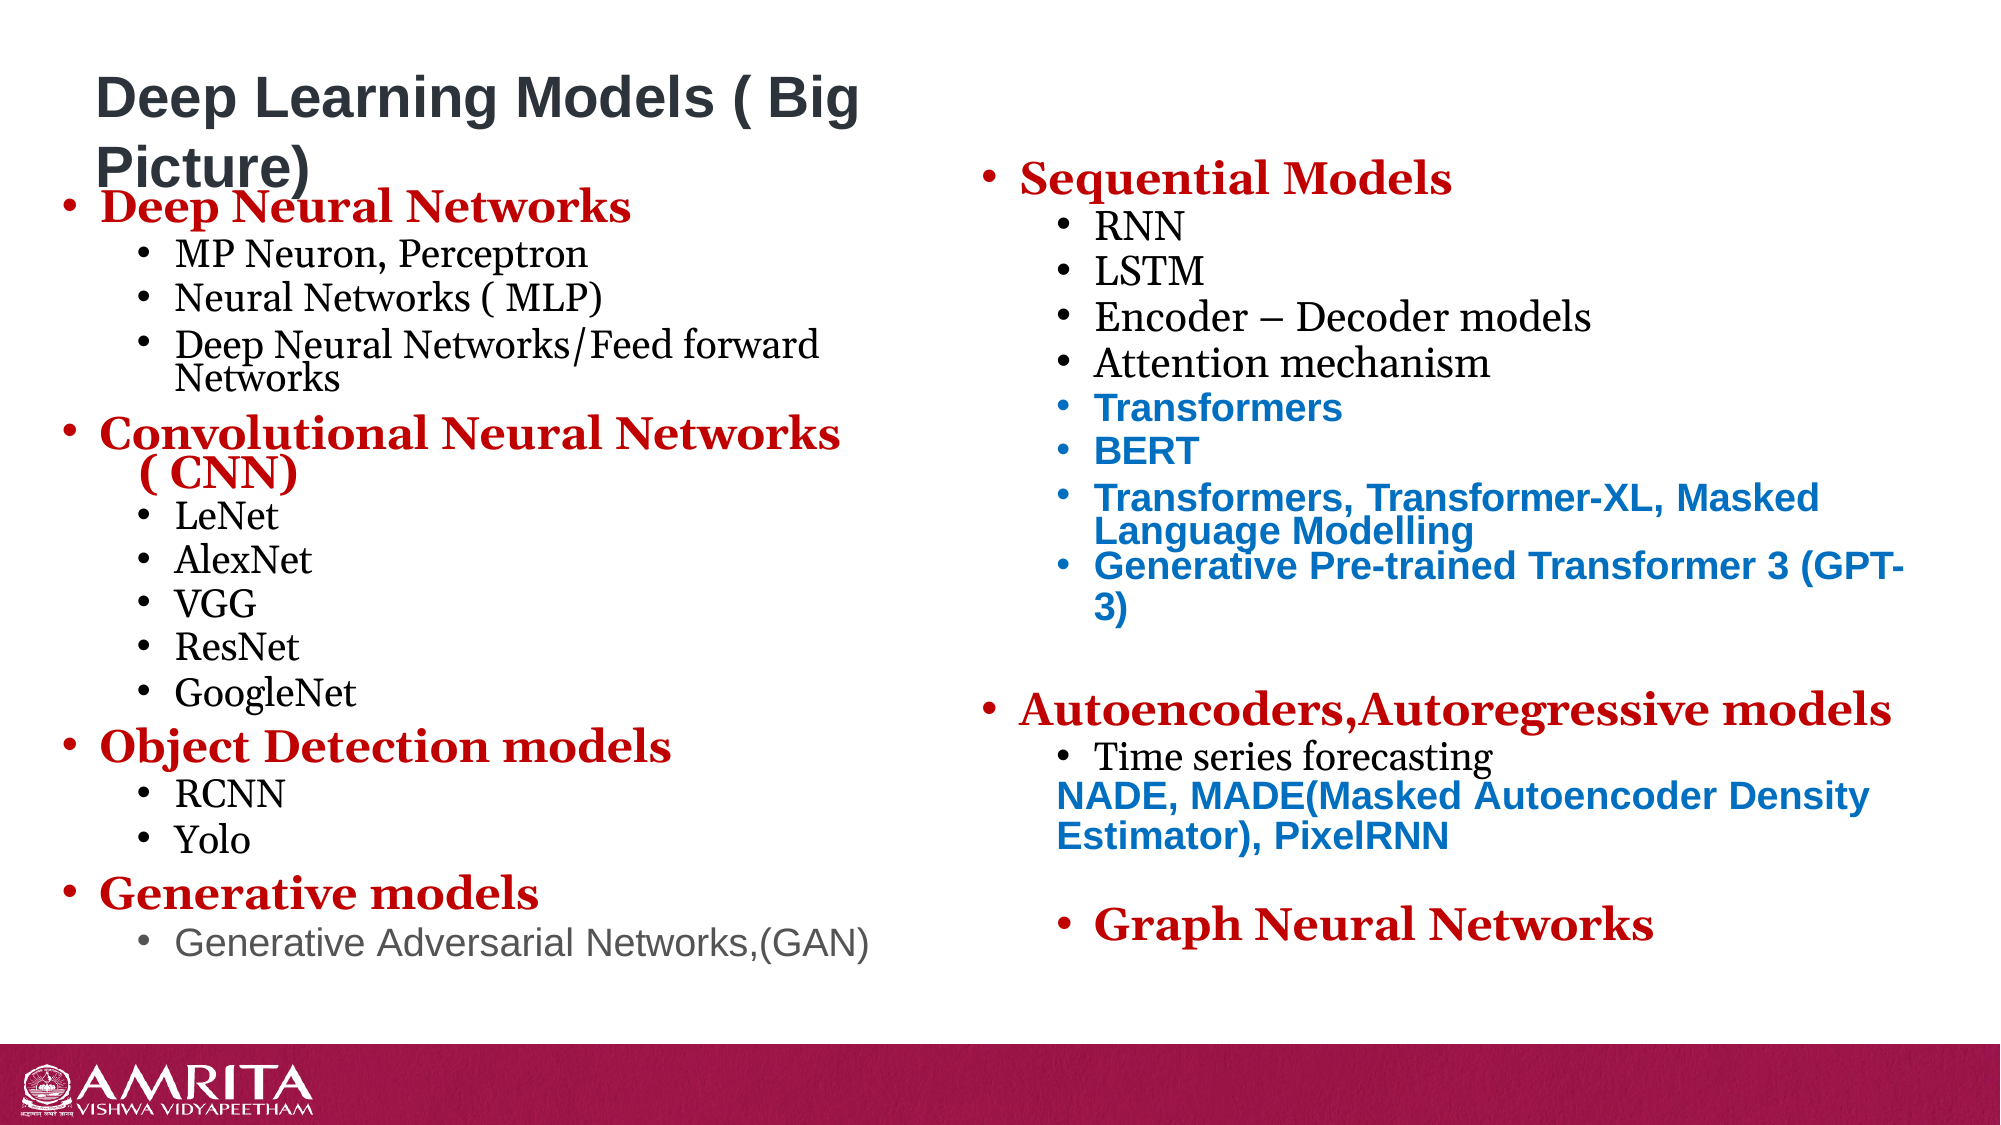

# Deep Learning Models ( Big Picture)
Sequential Models
RNN
LSTM
Encoder – Decoder models
Attention mechanism
Transformers
BERT
Transformers, Transformer-XL, Masked Language Modelling
Generative Pre-trained Transformer 3 (GPT-
3)

Autoencoders,Autoregressive models
Time series forecasting
NADE, MADE(Masked Autoencoder Density
Estimator), PixelRNN
Graph Neural Networks
Deep Neural Networks
MP Neuron, Perceptron
Neural Networks ( MLP)
Deep Neural Networks/Feed forward Networks
Convolutional Neural Networks	( CNN)
LeNet
AlexNet
VGG
ResNet
GoogleNet
Object Detection models
RCNN
Yolo
Generative models
Generative Adversarial Networks,(GAN)